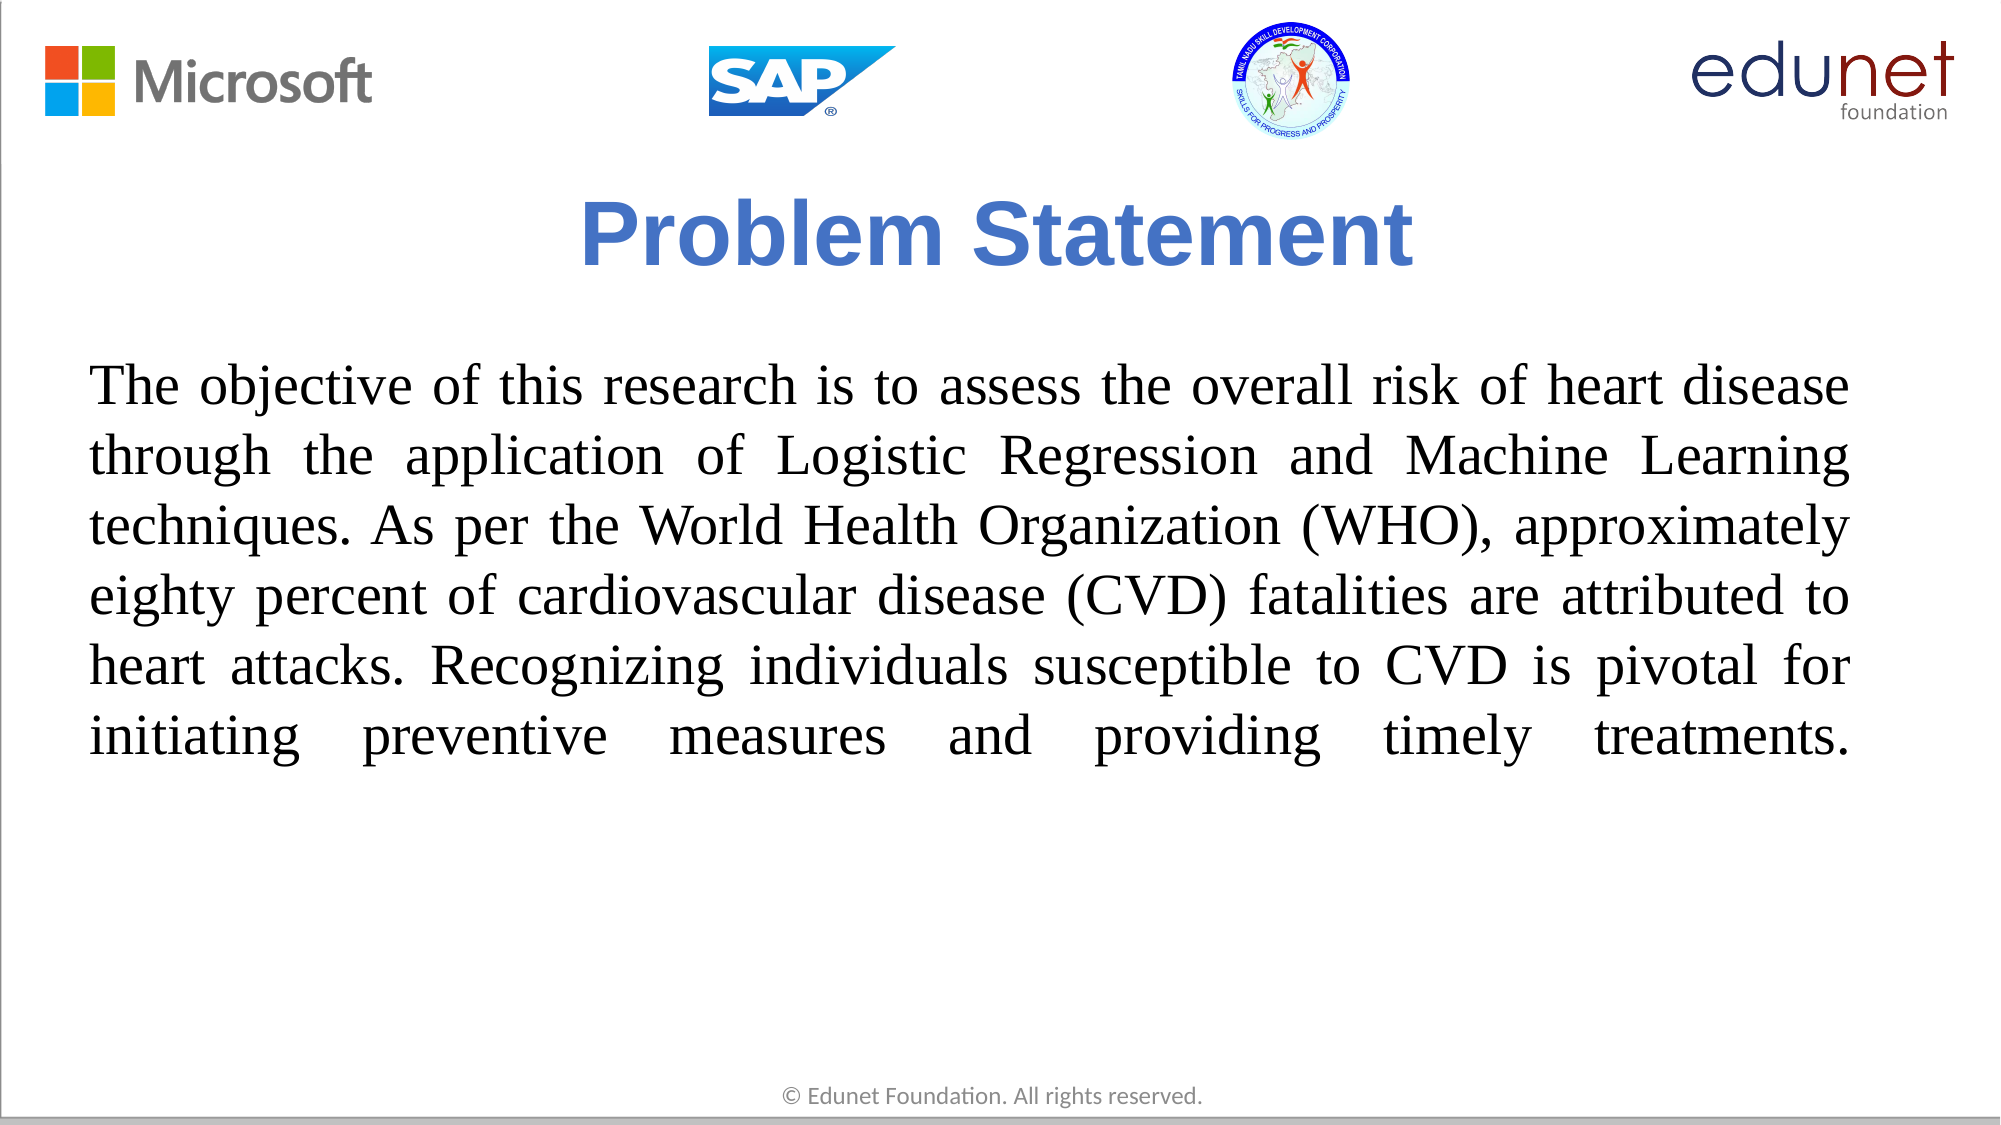

# Problem Statement
The objective of this research is to assess the overall risk of heart disease through the application of Logistic Regression and Machine Learning techniques. As per the World Health Organization (WHO), approximately eighty percent of cardiovascular disease (CVD) fatalities are attributed to heart attacks. Recognizing individuals susceptible to CVD is pivotal for initiating preventive measures and providing timely treatments.
© Edunet Foundation. All rights reserved.